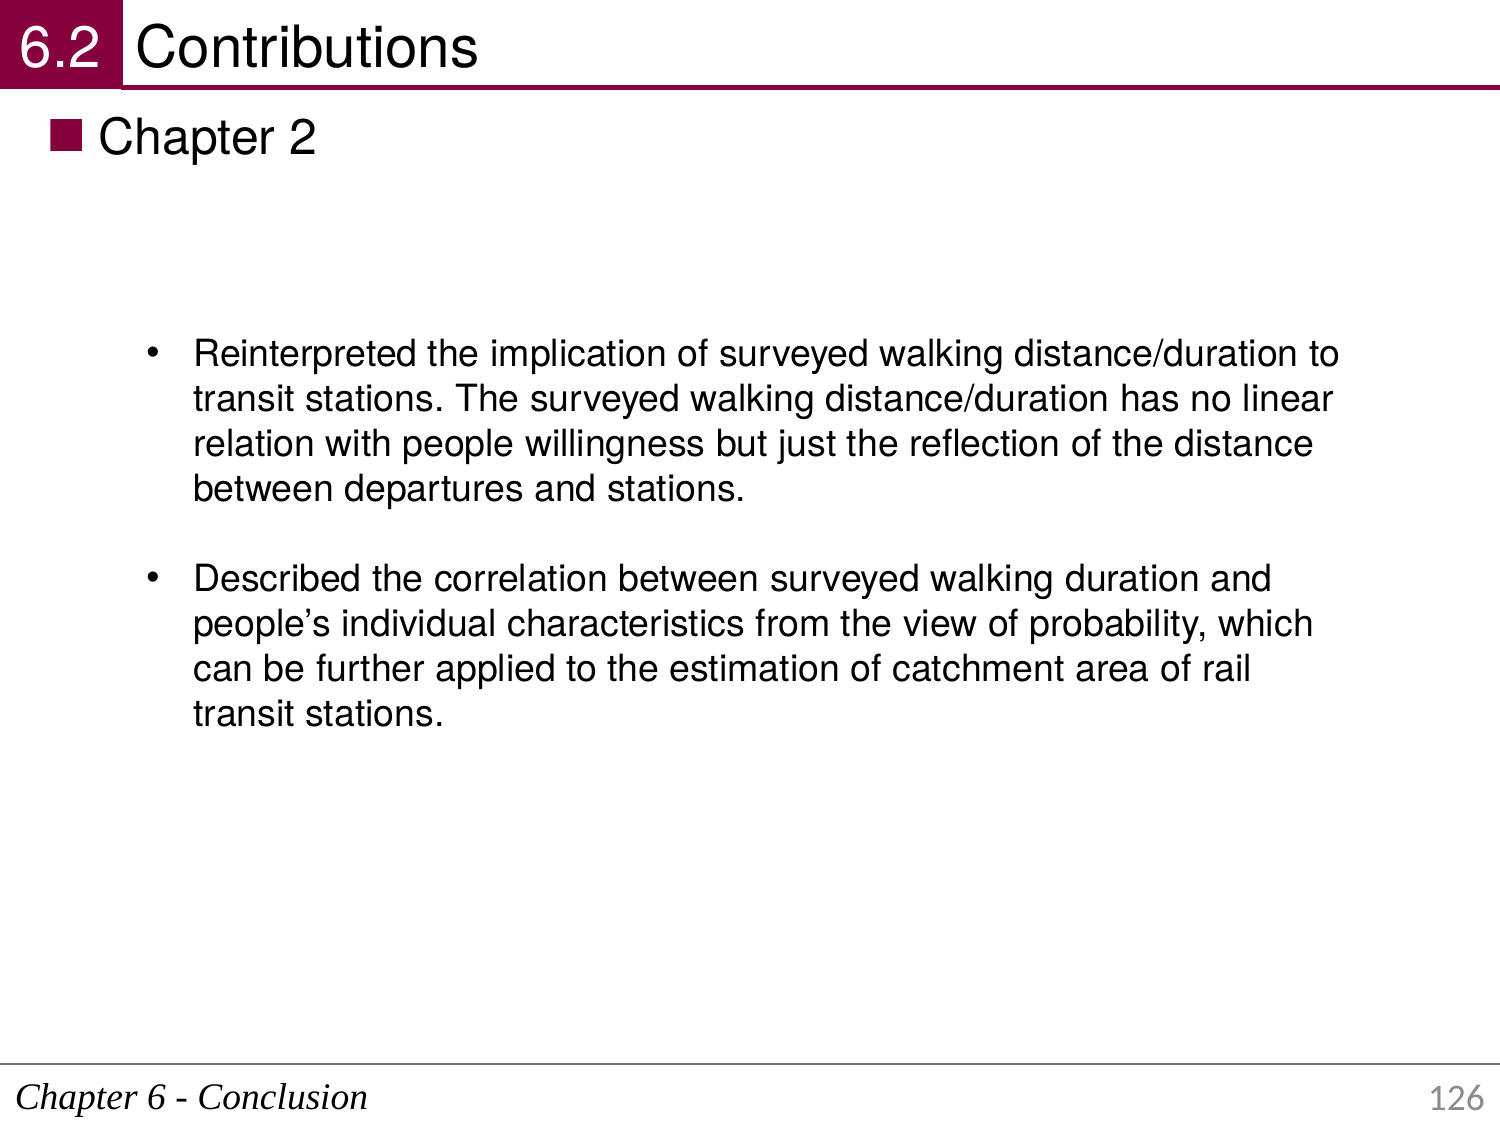

6.2
Contributions
Chapter 2

Reinterpreted the implication of surveyed walking distance/duration to transit stations. The surveyed walking distance/duration has no linear relation with people willingness but just the reﬂection of the distance between departures and stations.

Described the correlation between surveyed walking duration and people’s individual characteristics from the view of probability, which can be further applied to the estimation of catchment area of rail transit stations.
Chapter 6 - Conclusion
126